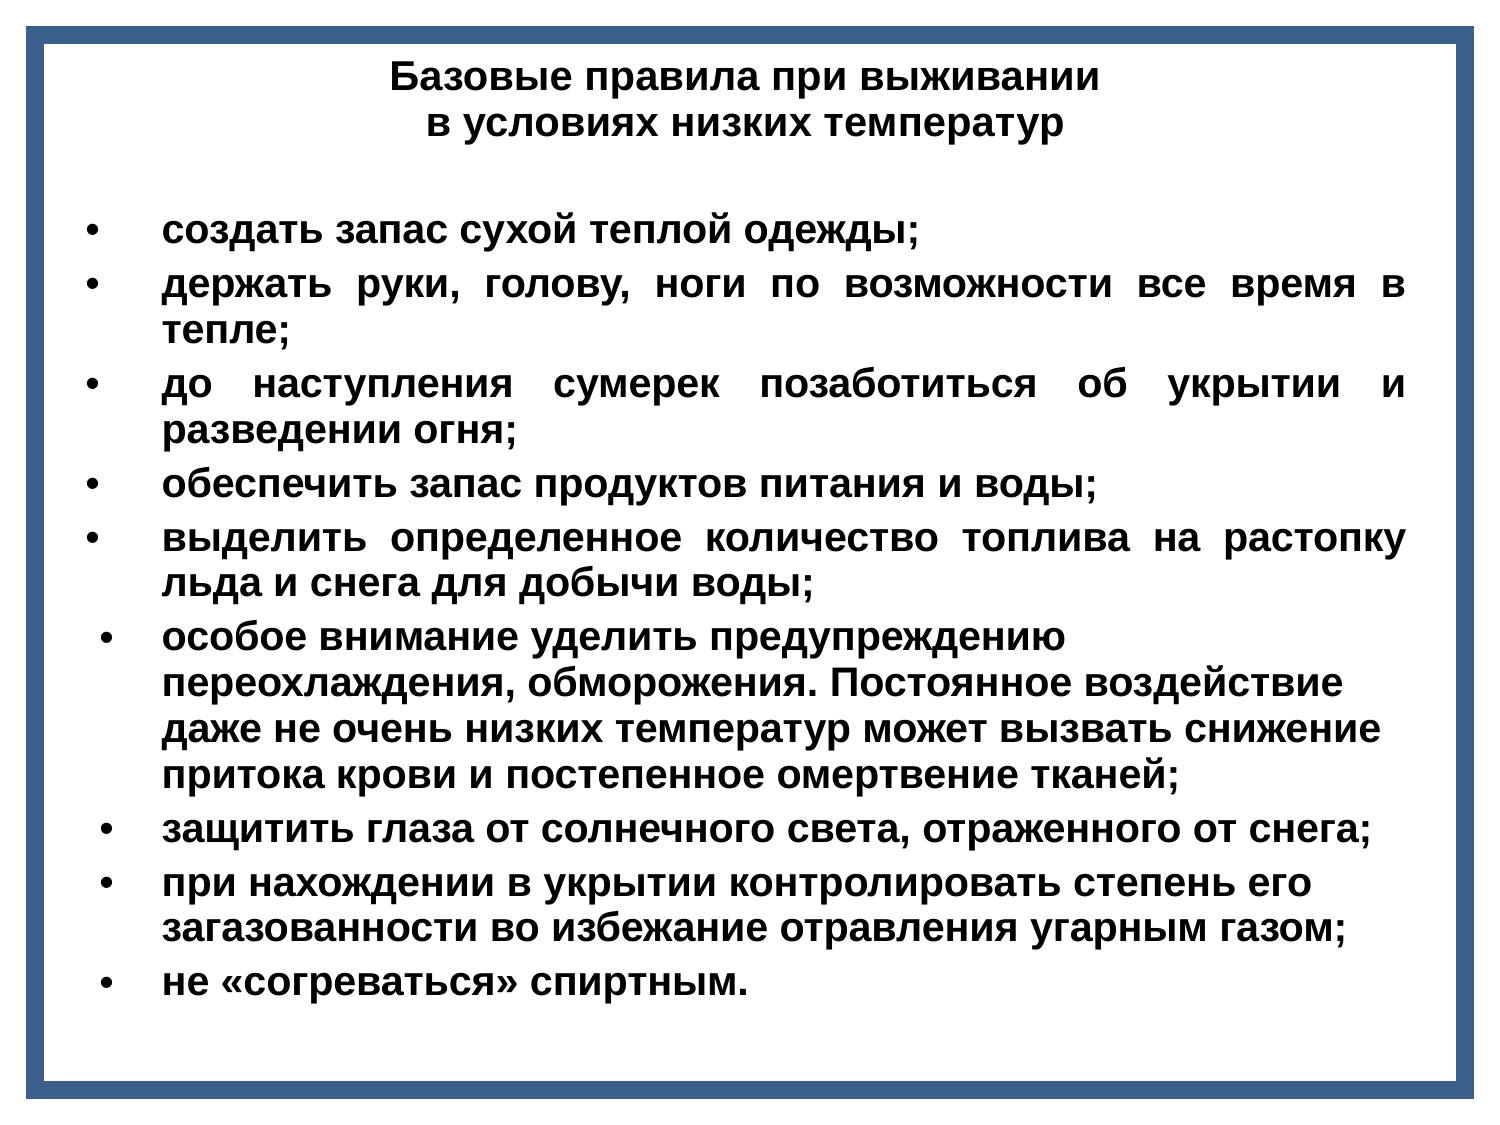

# Базовые правила при выживании в условиях низких температур

создать запас сухой теплой одежды;
держать руки, голову, ноги по возможности все время в тепле;
до наступления сумерек позаботиться об укрытии и разведении огня;
обеспечить запас продуктов питания и воды;
выделить определенное количество топлива на растопку льда и снега для добычи воды;
особое внимание уделить предупреждению переохлаждения, обморожения. Постоянное воздействие даже не очень низких температур может вызвать снижение притока крови и постепенное омертвение тканей;
защитить глаза от солнечного света, отраженного от снега;
при нахождении в укрытии контролировать степень его загазованности во избежание отравления угарным газом;
не «согреваться» спиртным.